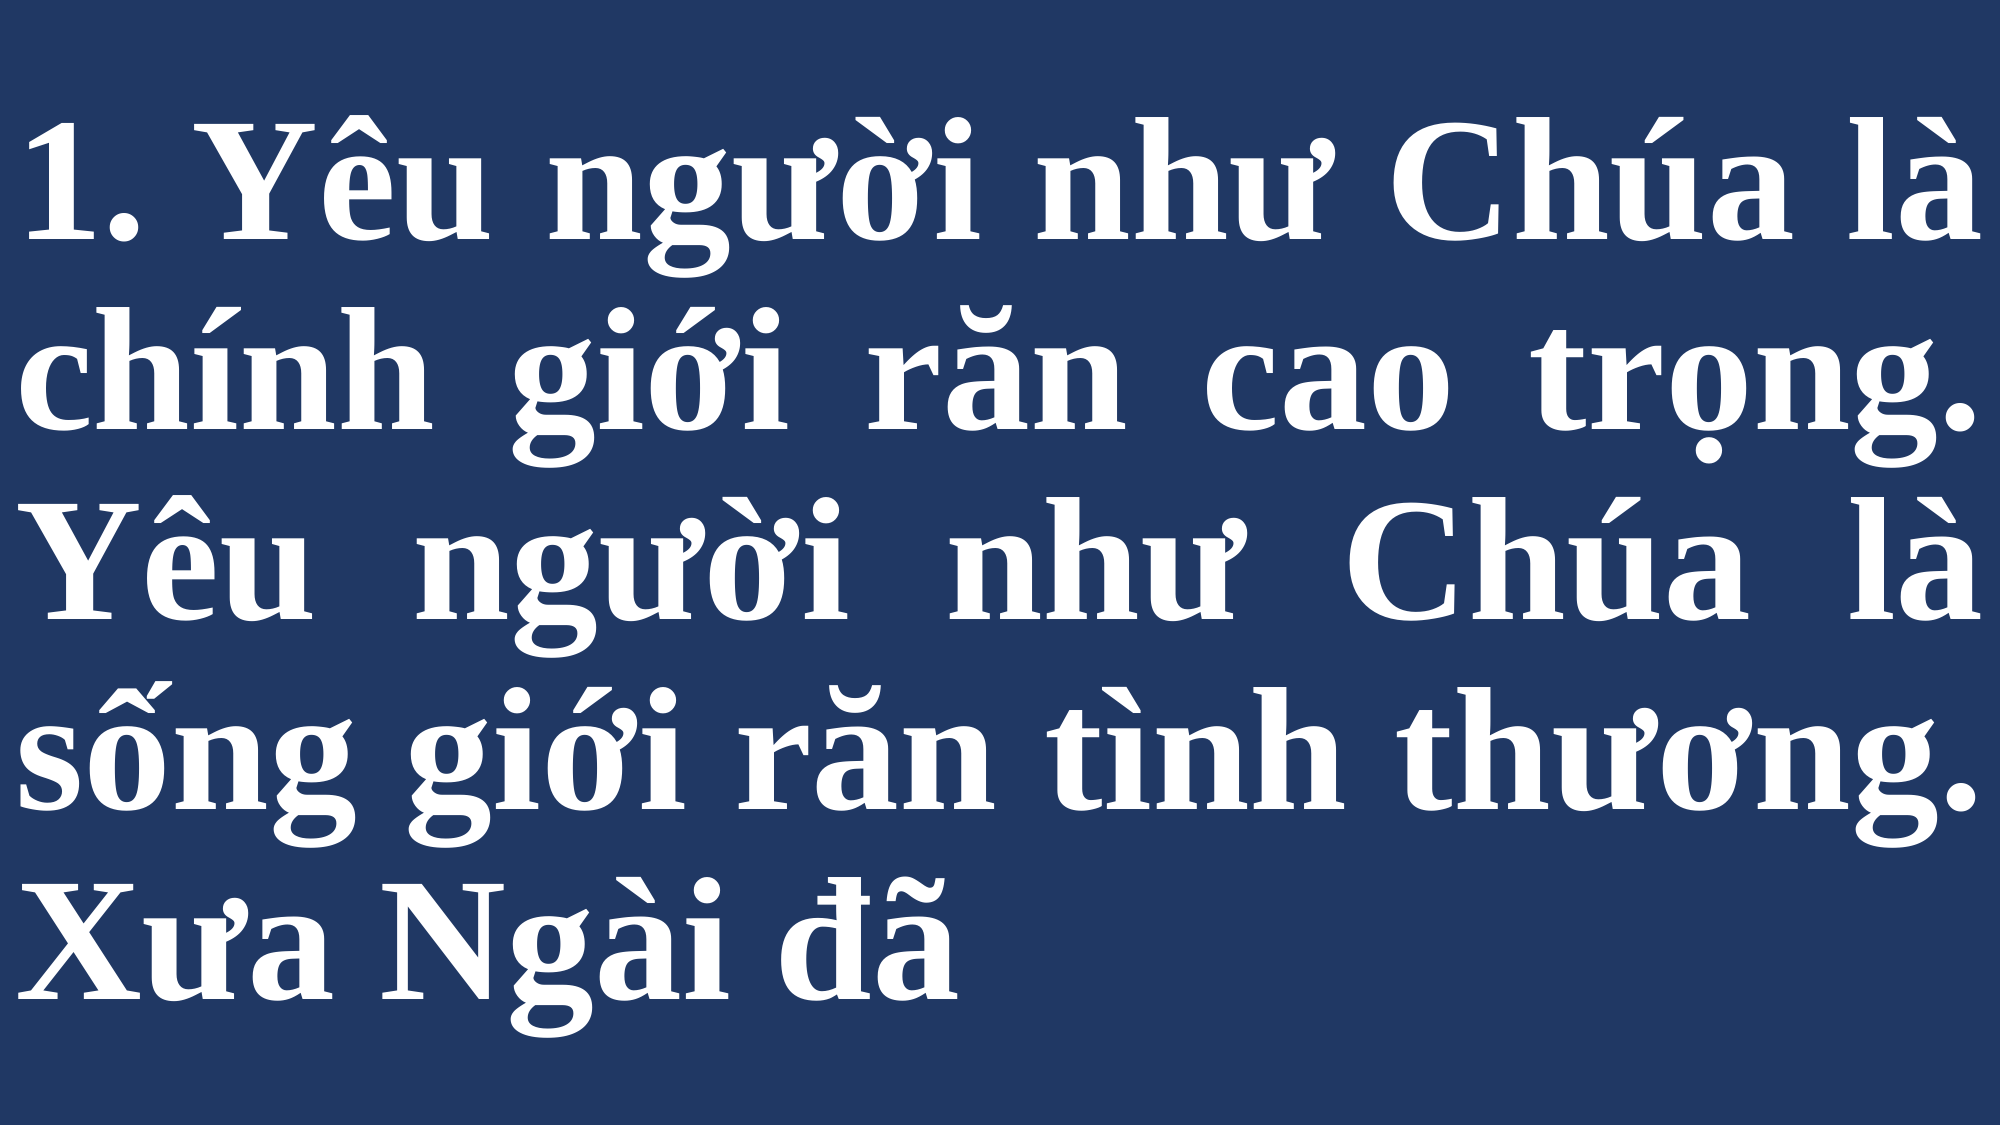

# 1. Yêu người như Chúa là chính giới răn cao trọng. Yêu người như Chúa là sống giới răn tình thương. Xưa Ngài đã